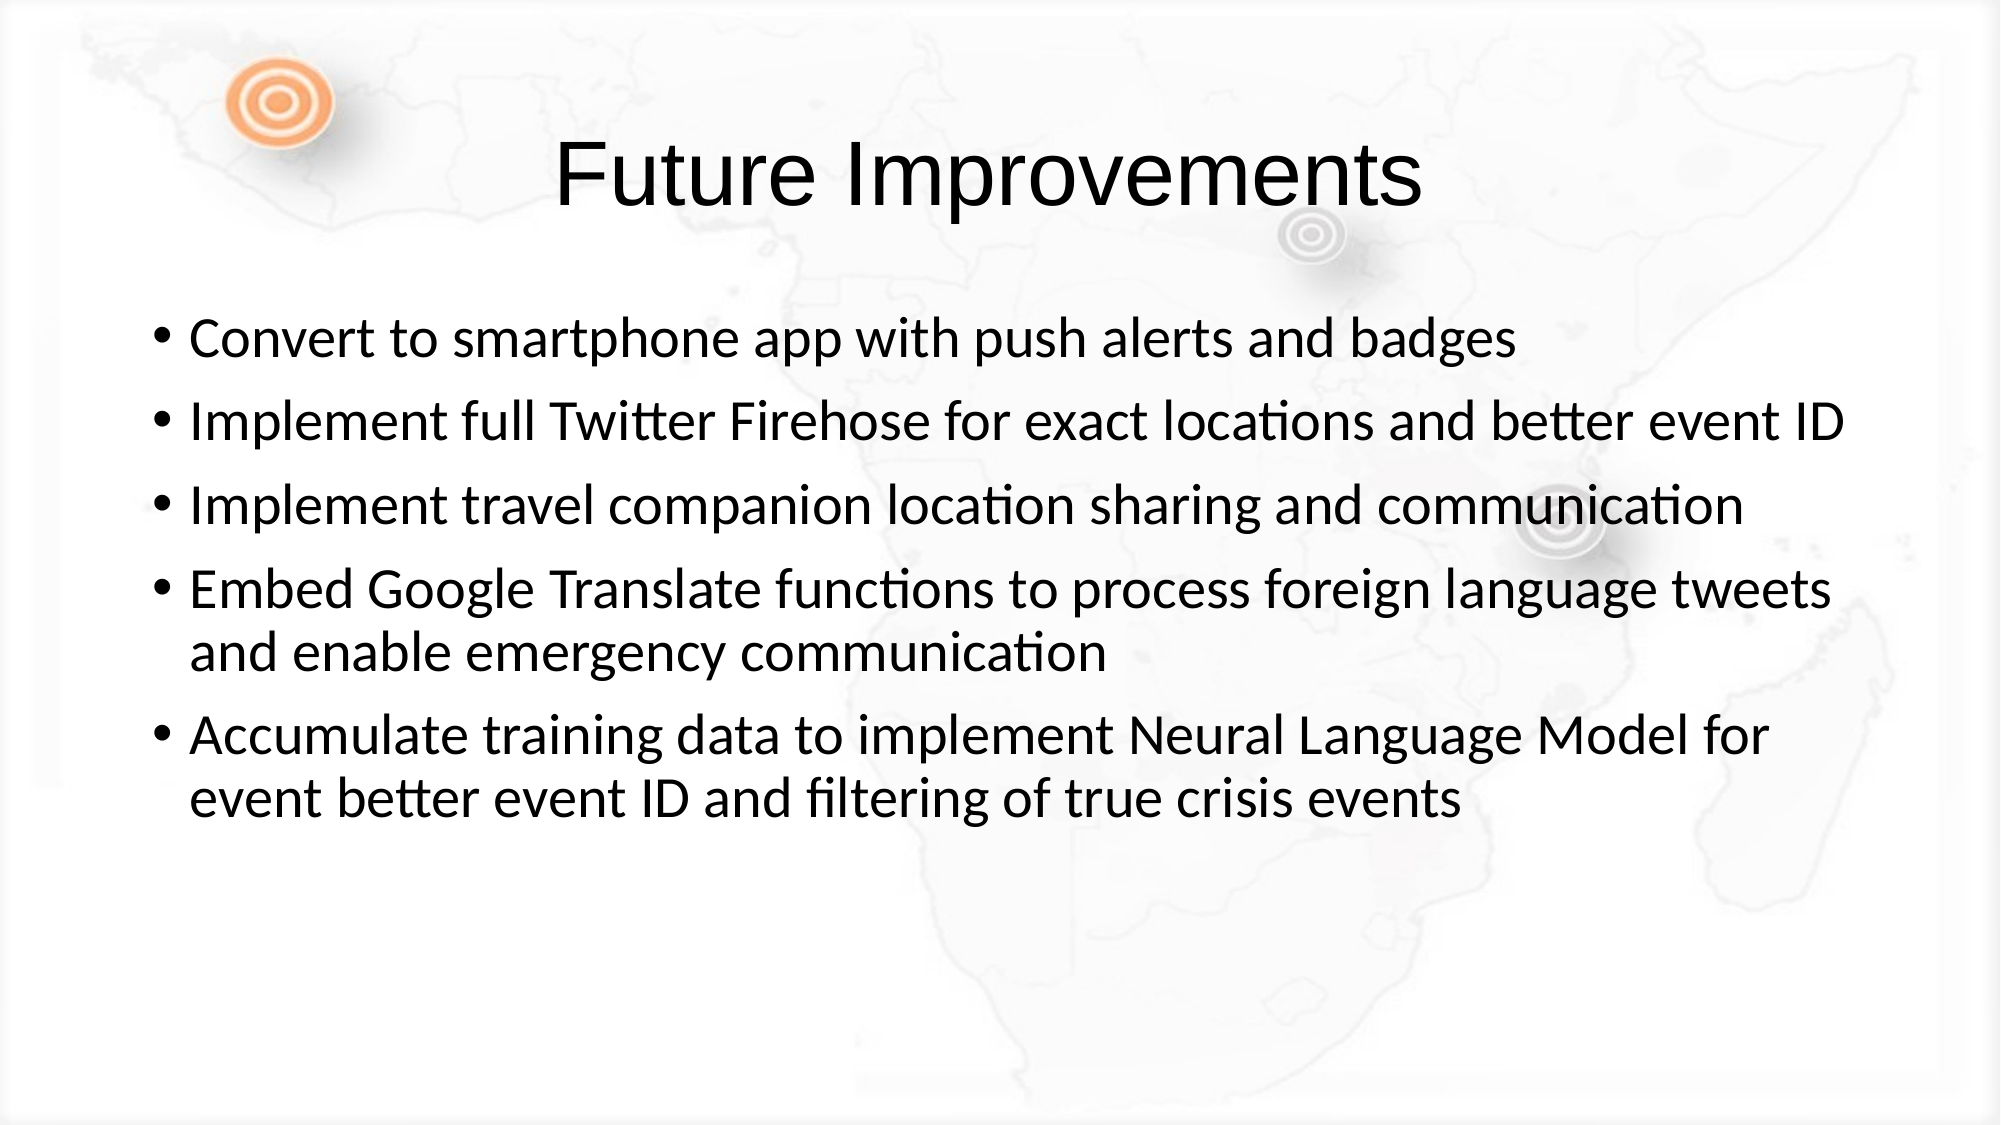

# Future Improvements
Convert to smartphone app with push alerts and badges
Implement full Twitter Firehose for exact locations and better event ID
Implement travel companion location sharing and communication
Embed Google Translate functions to process foreign language tweets and enable emergency communication
Accumulate training data to implement Neural Language Model for event better event ID and filtering of true crisis events